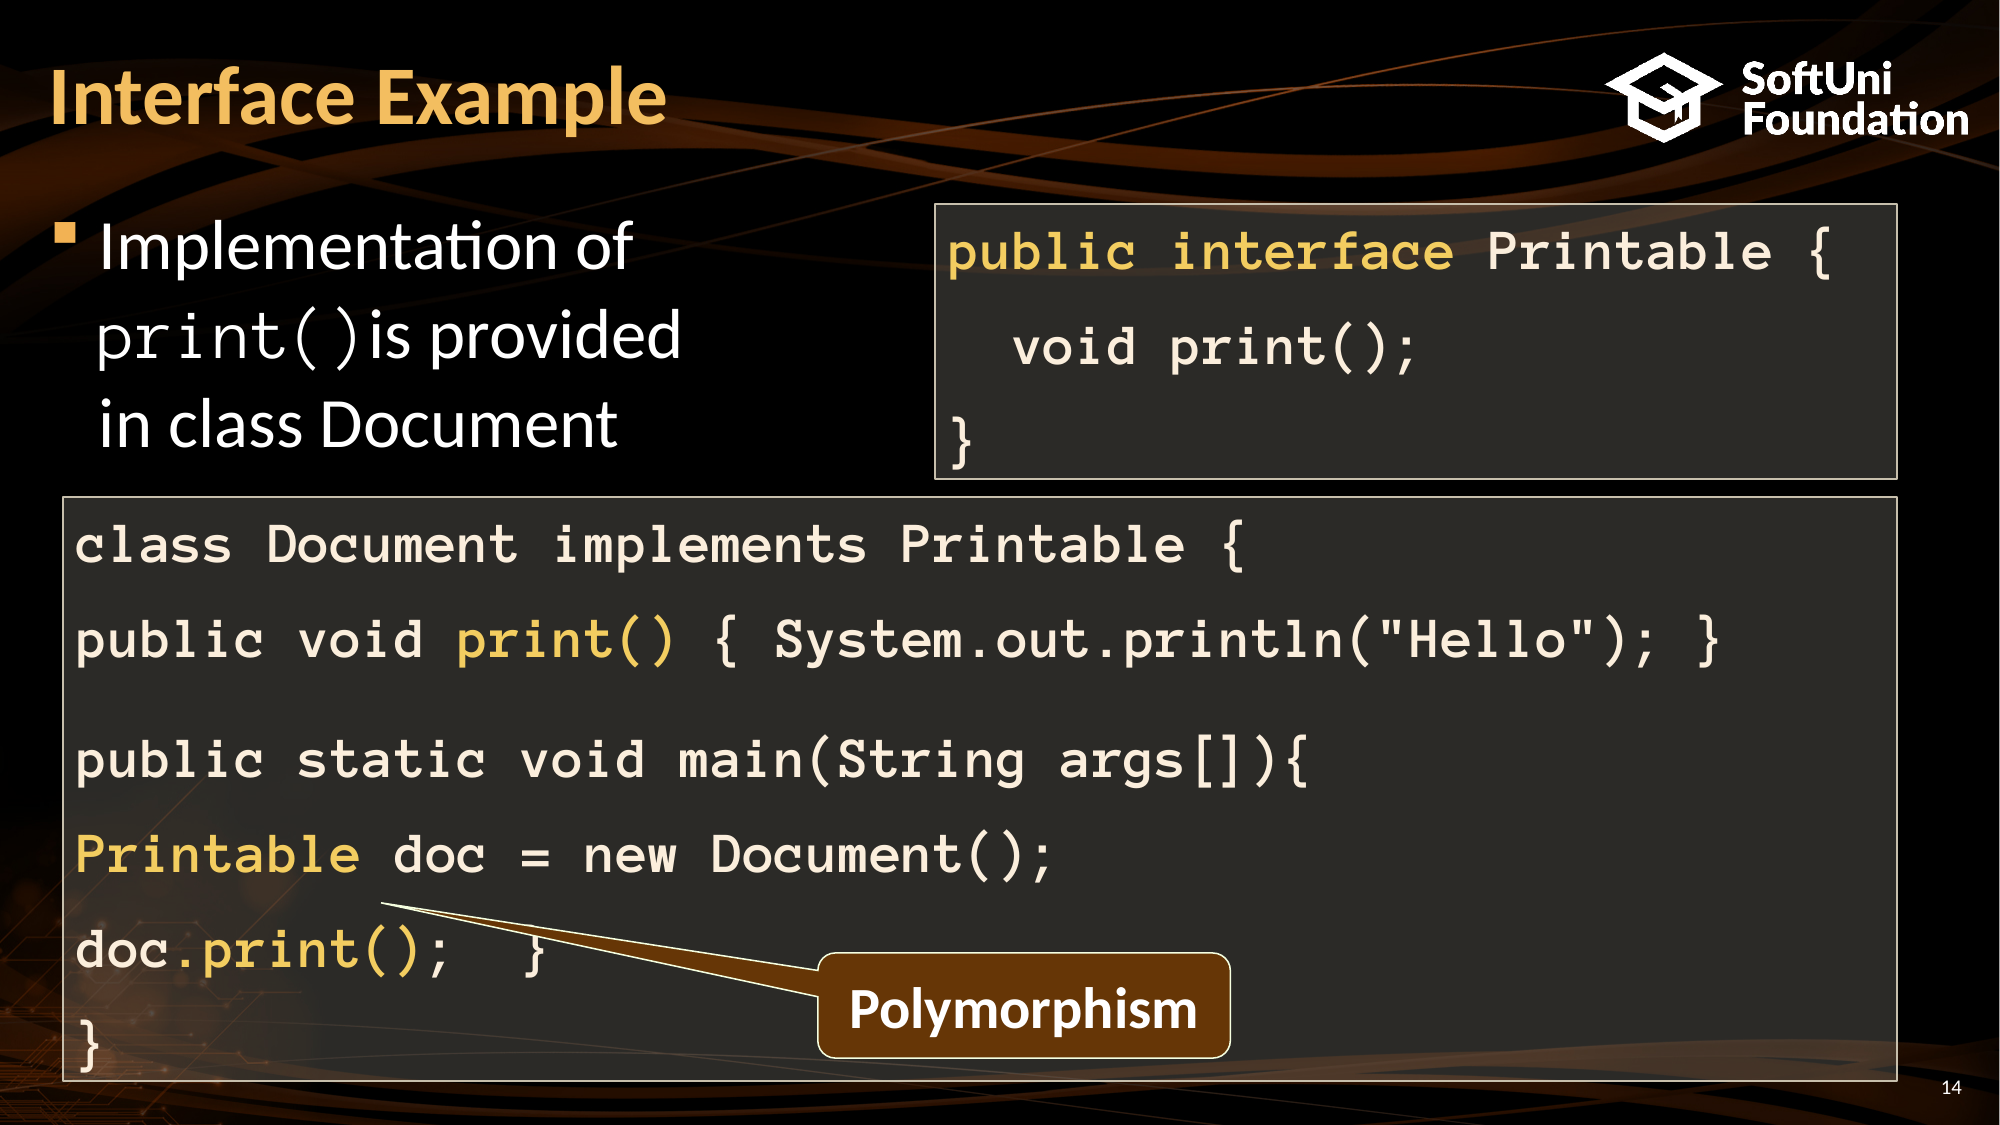

# Interface Example
Implementation of
print()is provided
in class Document
public interface Printable {
  void print();
}
class Document implements Printable {
public void print() { System.out.println("Hello"); }
public static void main(String args[]){
Printable doc = new Document();
doc.print();  }
}
Polymorphism
14